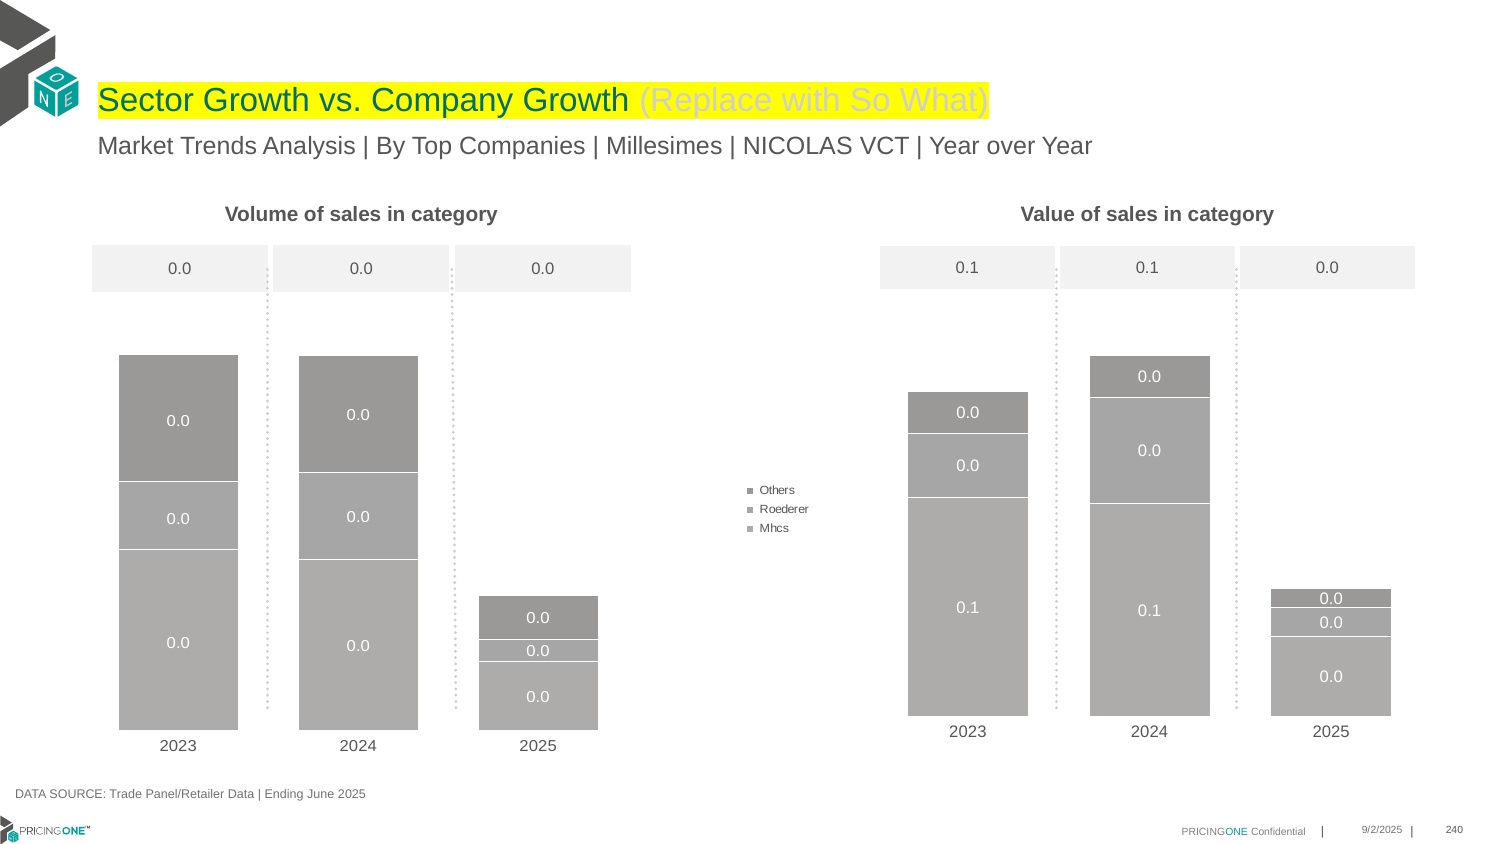

# Sector Growth vs. Company Growth (Replace with So What)
Market Trends Analysis | By Top Companies | Millesimes | NICOLAS VCT | Year over Year
| Value of sales in category |  |  |
| --- | --- | --- |
| 0.1 | 0.1 | 0.0 |
| Volume of sales in category |  |  |
| --- | --- | --- |
| 0.0 | 0.0 | 0.0 |

### Chart

| Category | Mhcs | Roederer | Others |
|---|---|---|---|
| 2023 | 0.083551 | 0.024247 | 0.016317 |
| 2024 | 0.08115 | 0.040744 | 0.015985 |
| 2025 | 0.030591 | 0.010849 | 0.007257 |

### Chart

| Category | Mhcs | Roederer | Others |
|---|---|---|---|
| 2023 | 0.000293 | 0.000109 | 0.000206 |
| 2024 | 0.000276 | 0.000141 | 0.000188 |
| 2025 | 0.000112 | 3.5e-05 | 7.2e-05 |
DATA SOURCE: Trade Panel/Retailer Data | Ending June 2025

9/2/2025
240